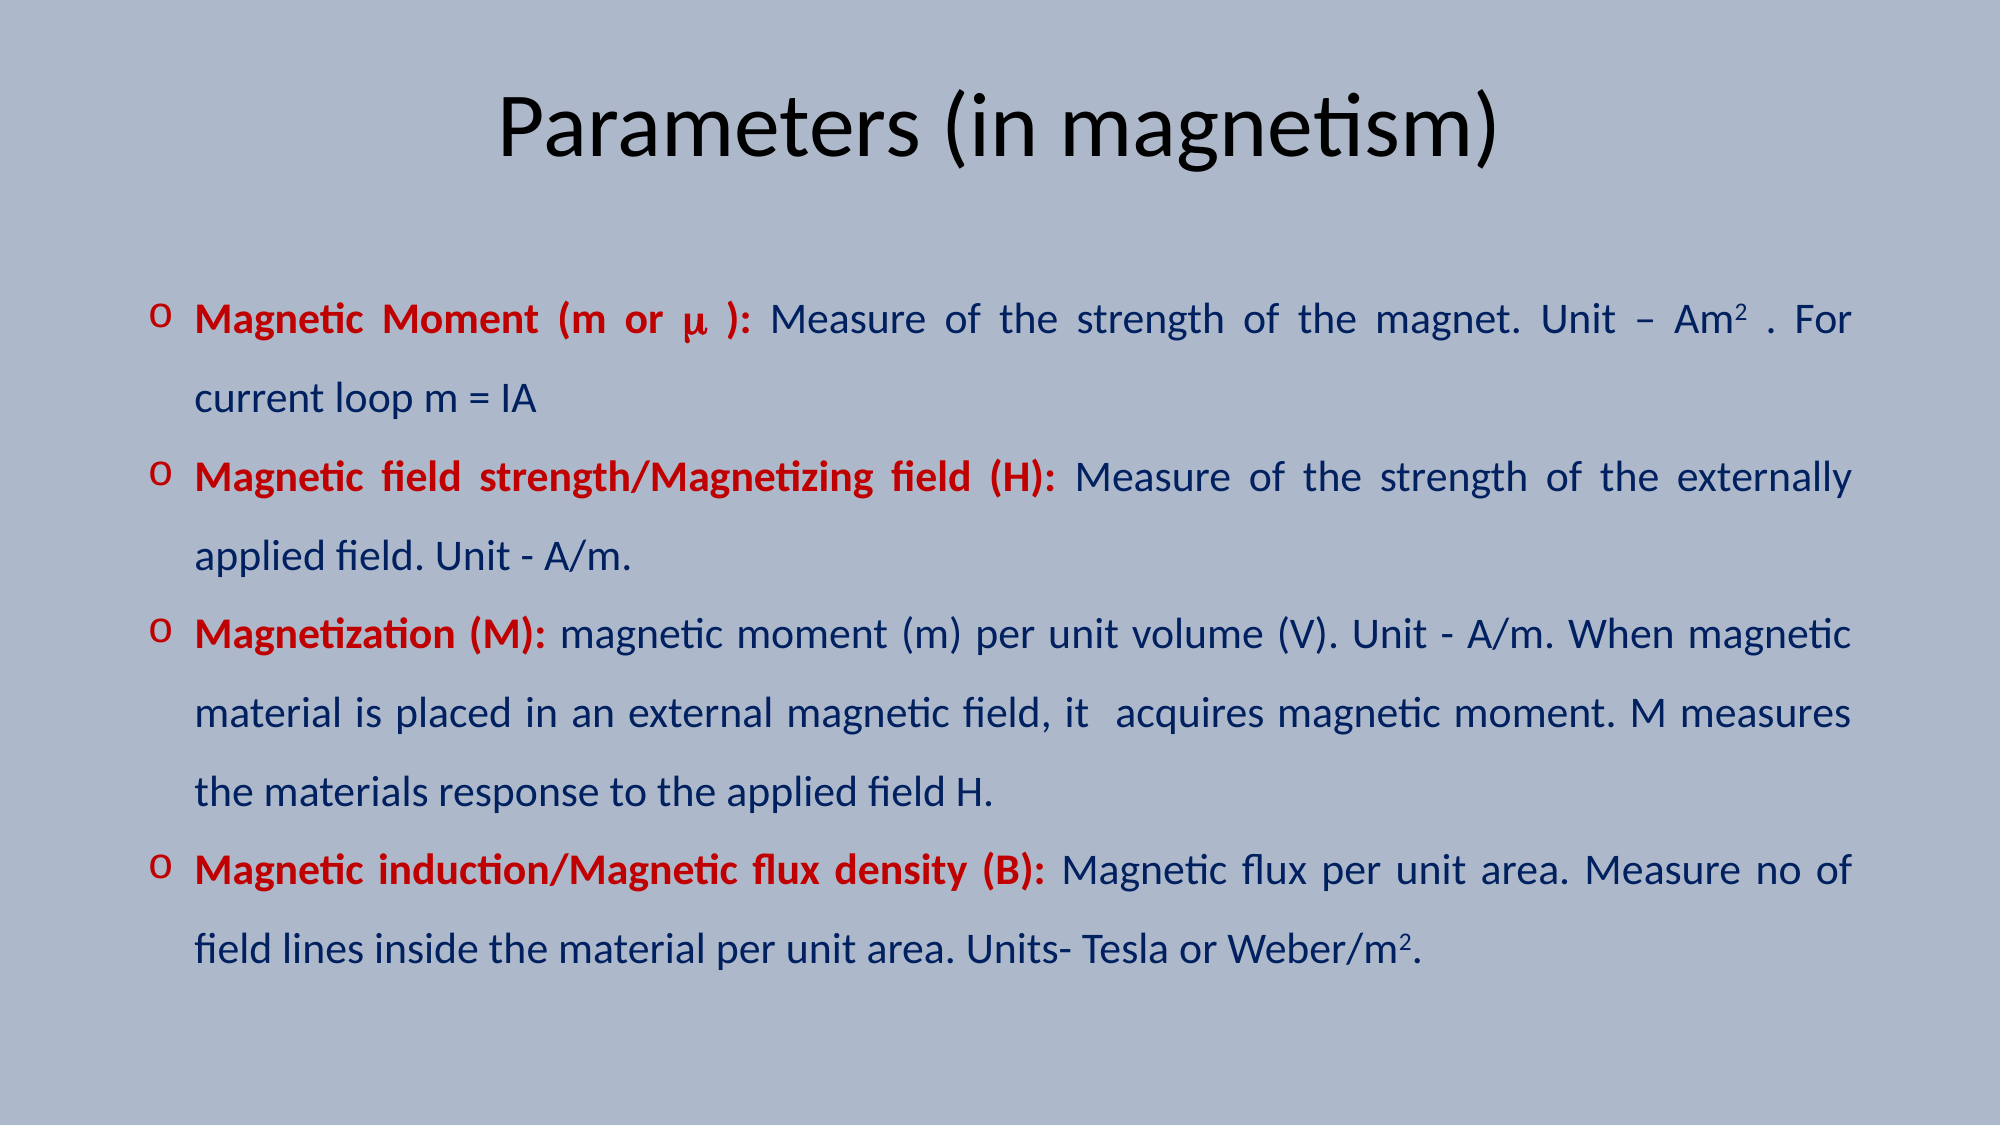

# Parameters (in magnetism)
Magnetic Moment (m or μ ): Measure of the strength of the magnet. Unit – Am2 . For current loop m = IA
Magnetic field strength/Magnetizing field (H): Measure of the strength of the externally applied field. Unit - A/m.
Magnetization (M): magnetic moment (m) per unit volume (V). Unit - A/m. When magnetic material is placed in an external magnetic field, it  acquires magnetic moment. M measures the materials response to the applied field H.
Magnetic induction/Magnetic flux density (B): Magnetic flux per unit area. Measure no of field lines inside the material per unit area. Units- Tesla or Weber/m2.